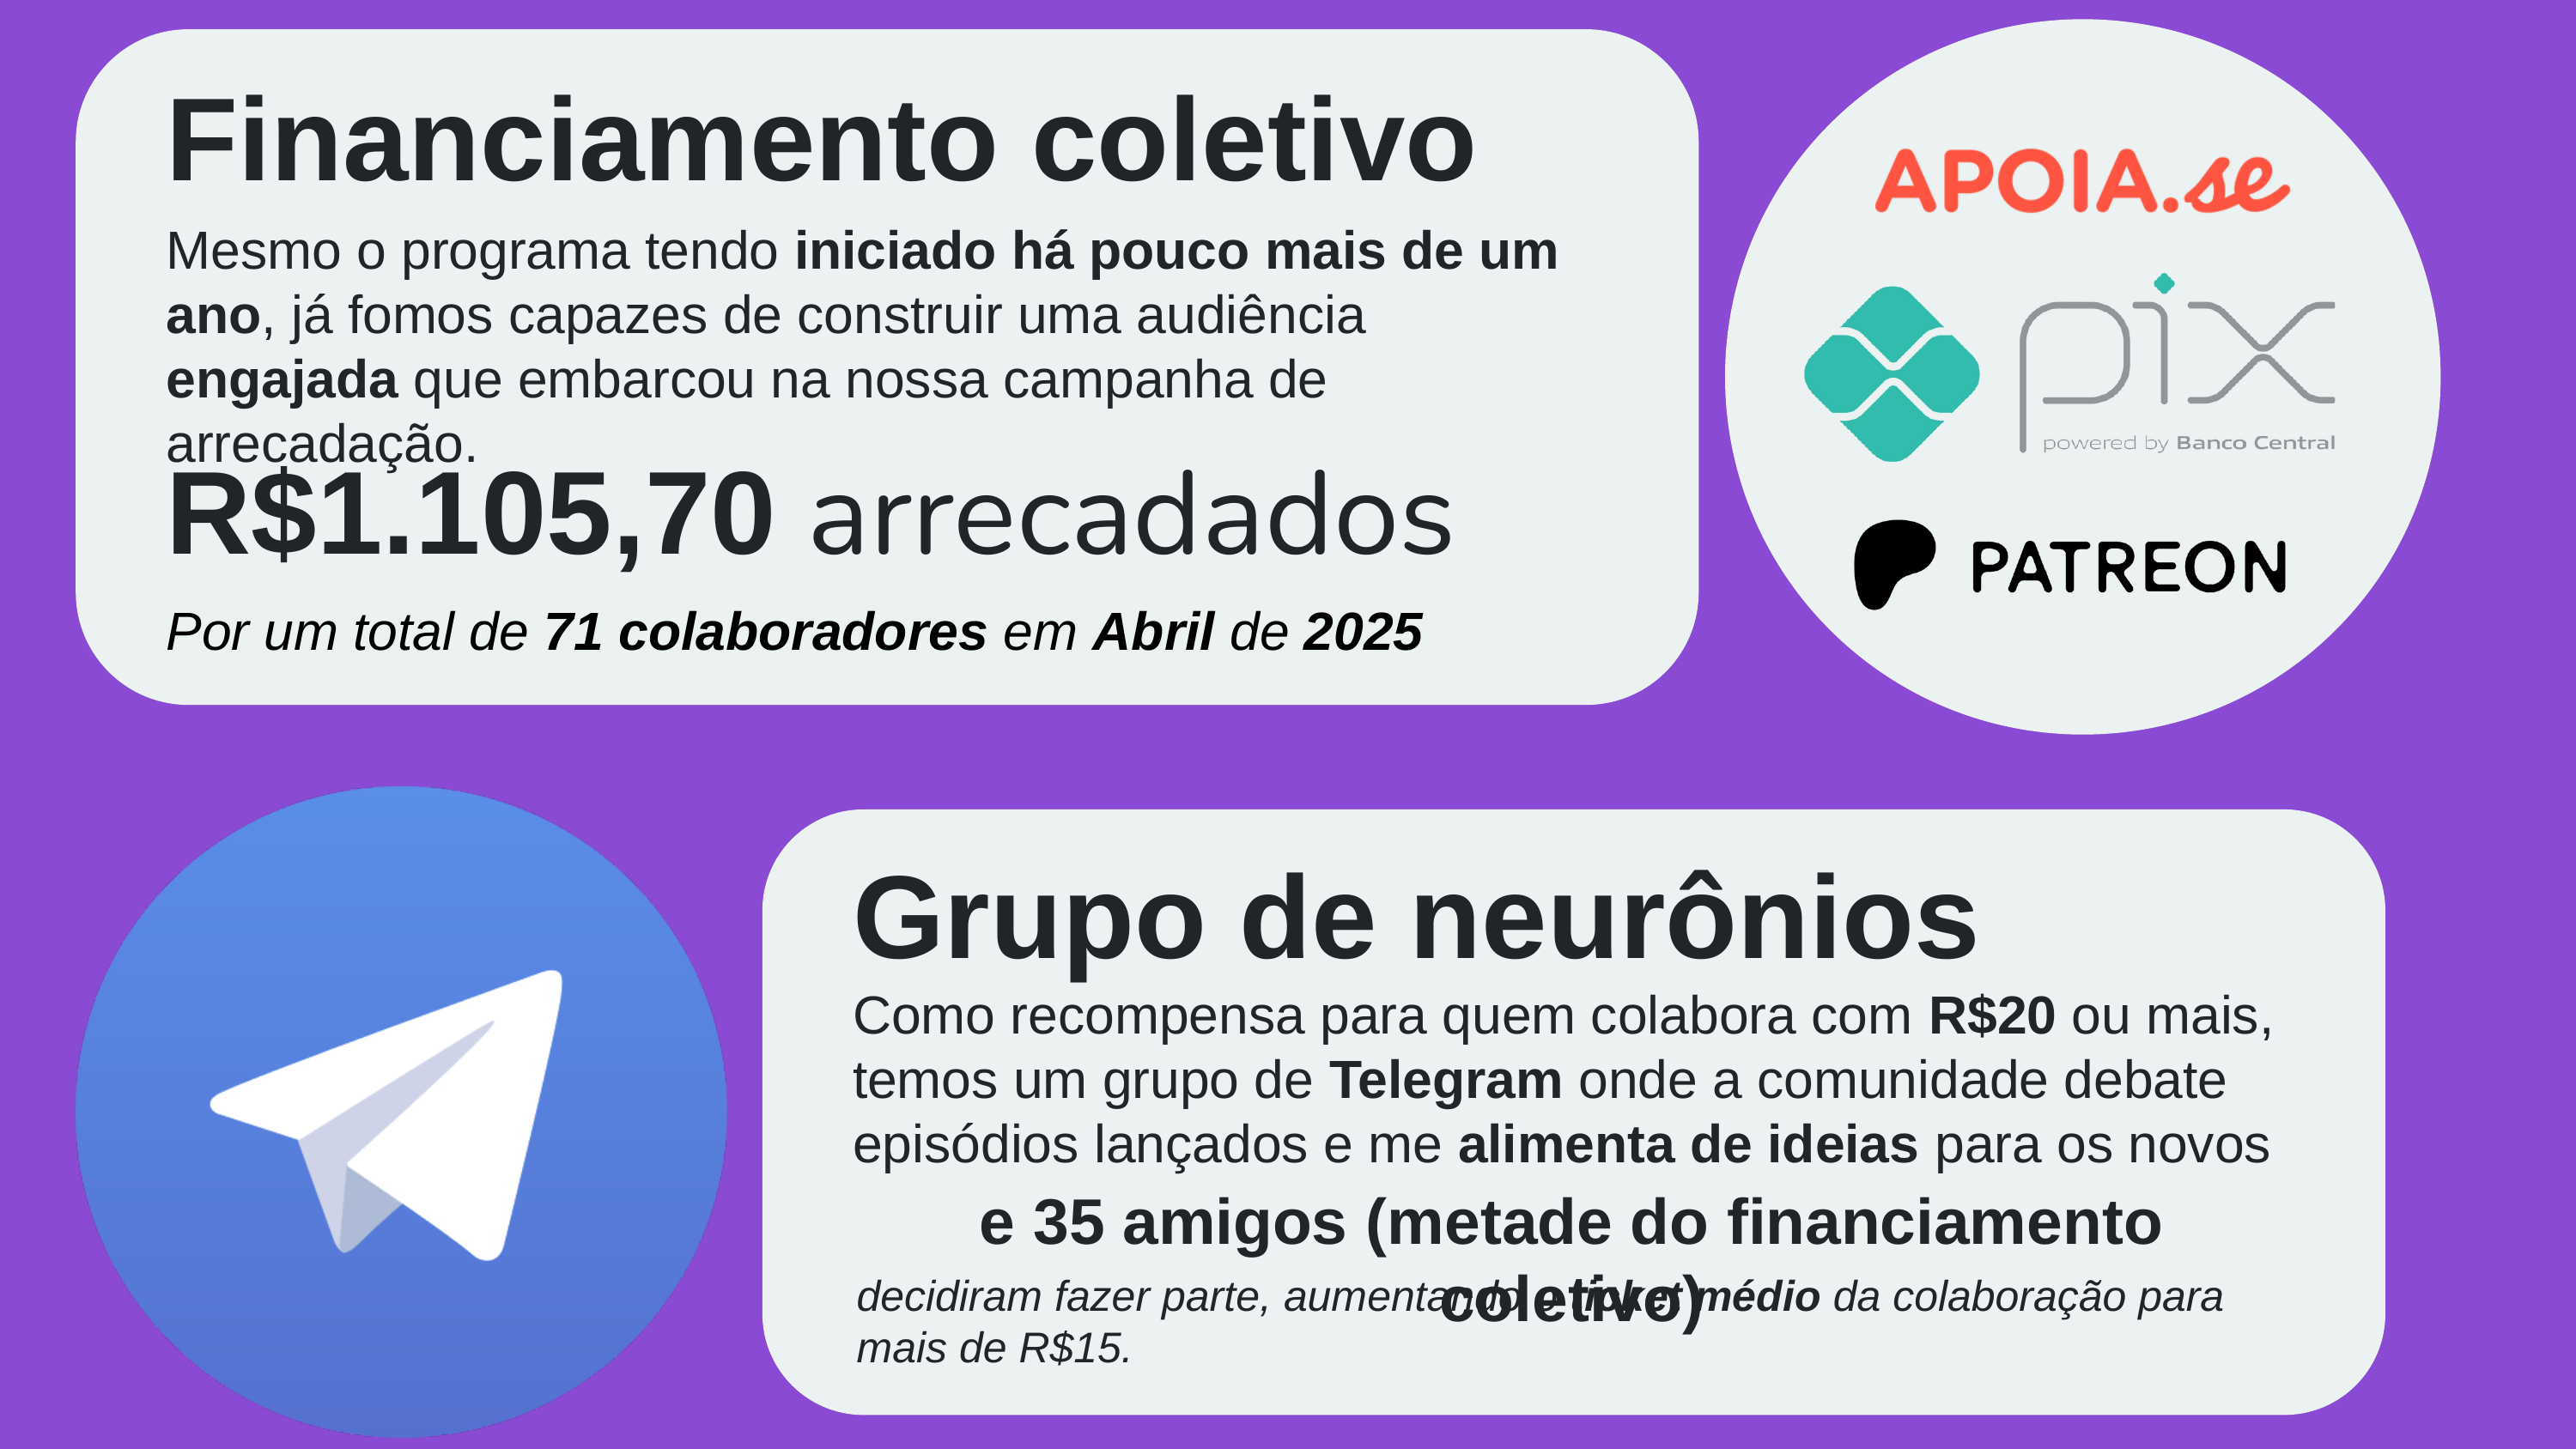

Financiamento coletivo

Mesmo o programa tendo iniciado há pouco mais de um ano, já fomos capazes de construir uma audiência engajada que embarcou na nossa campanha de arrecadação.

R$1.105,70 arrecadados

Por um total de 71 colaboradores em Abril de 2025

Grupo de neurônios

Como recompensa para quem colabora com R$20 ou mais, temos um grupo de Telegram onde a comunidade debate episódios lançados e me alimenta de ideias para os novos

e 35 amigos (metade do financiamento coletivo)

decidiram fazer parte, aumentando o ticket médio da colaboração para mais de R$15.